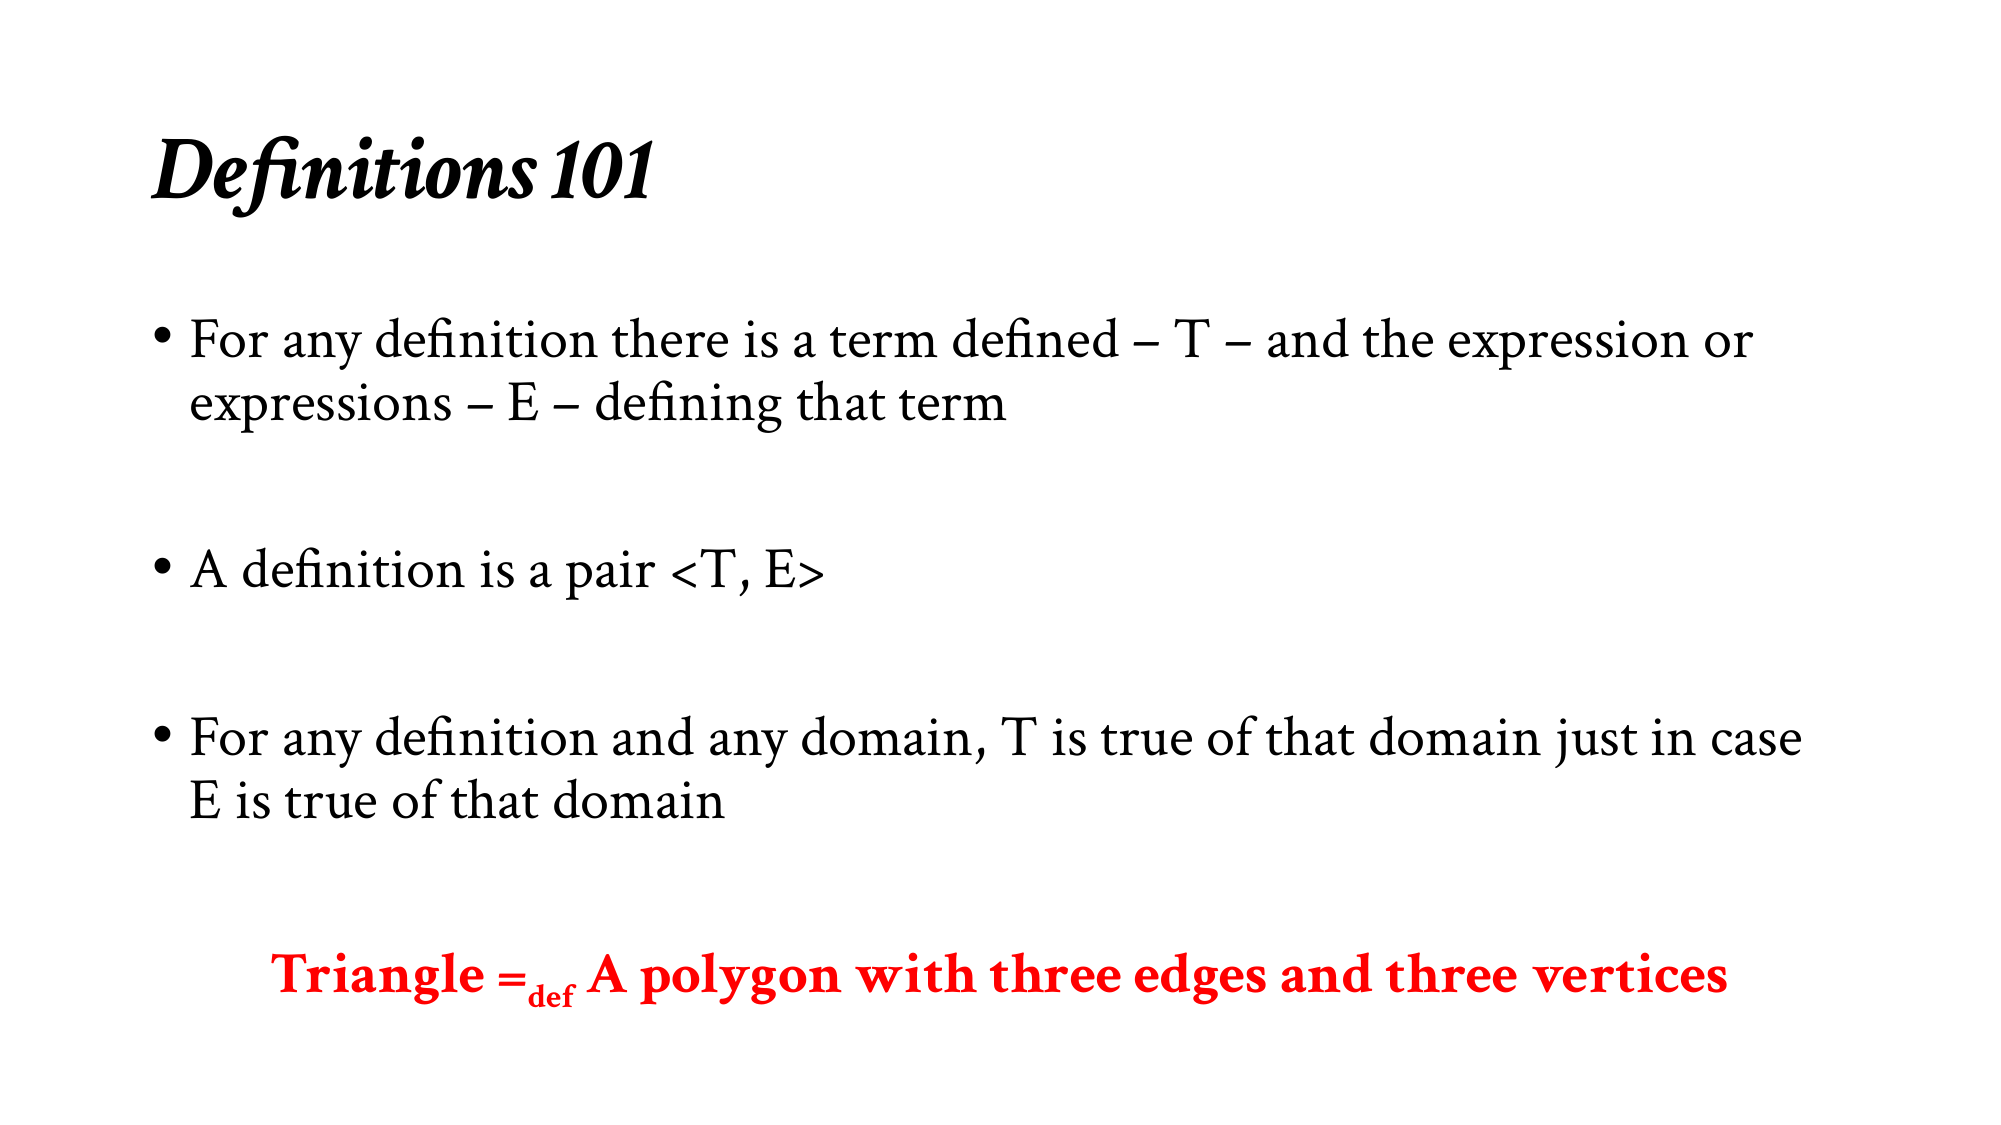

# Definitions 101
For any definition there is a term defined – T – and the expression or expressions – E – defining that term

A definition is a pair <T, E>

For any definition and any domain, T is true of that domain just in case E is true of that domain

Triangle =def A polygon with three edges and three vertices